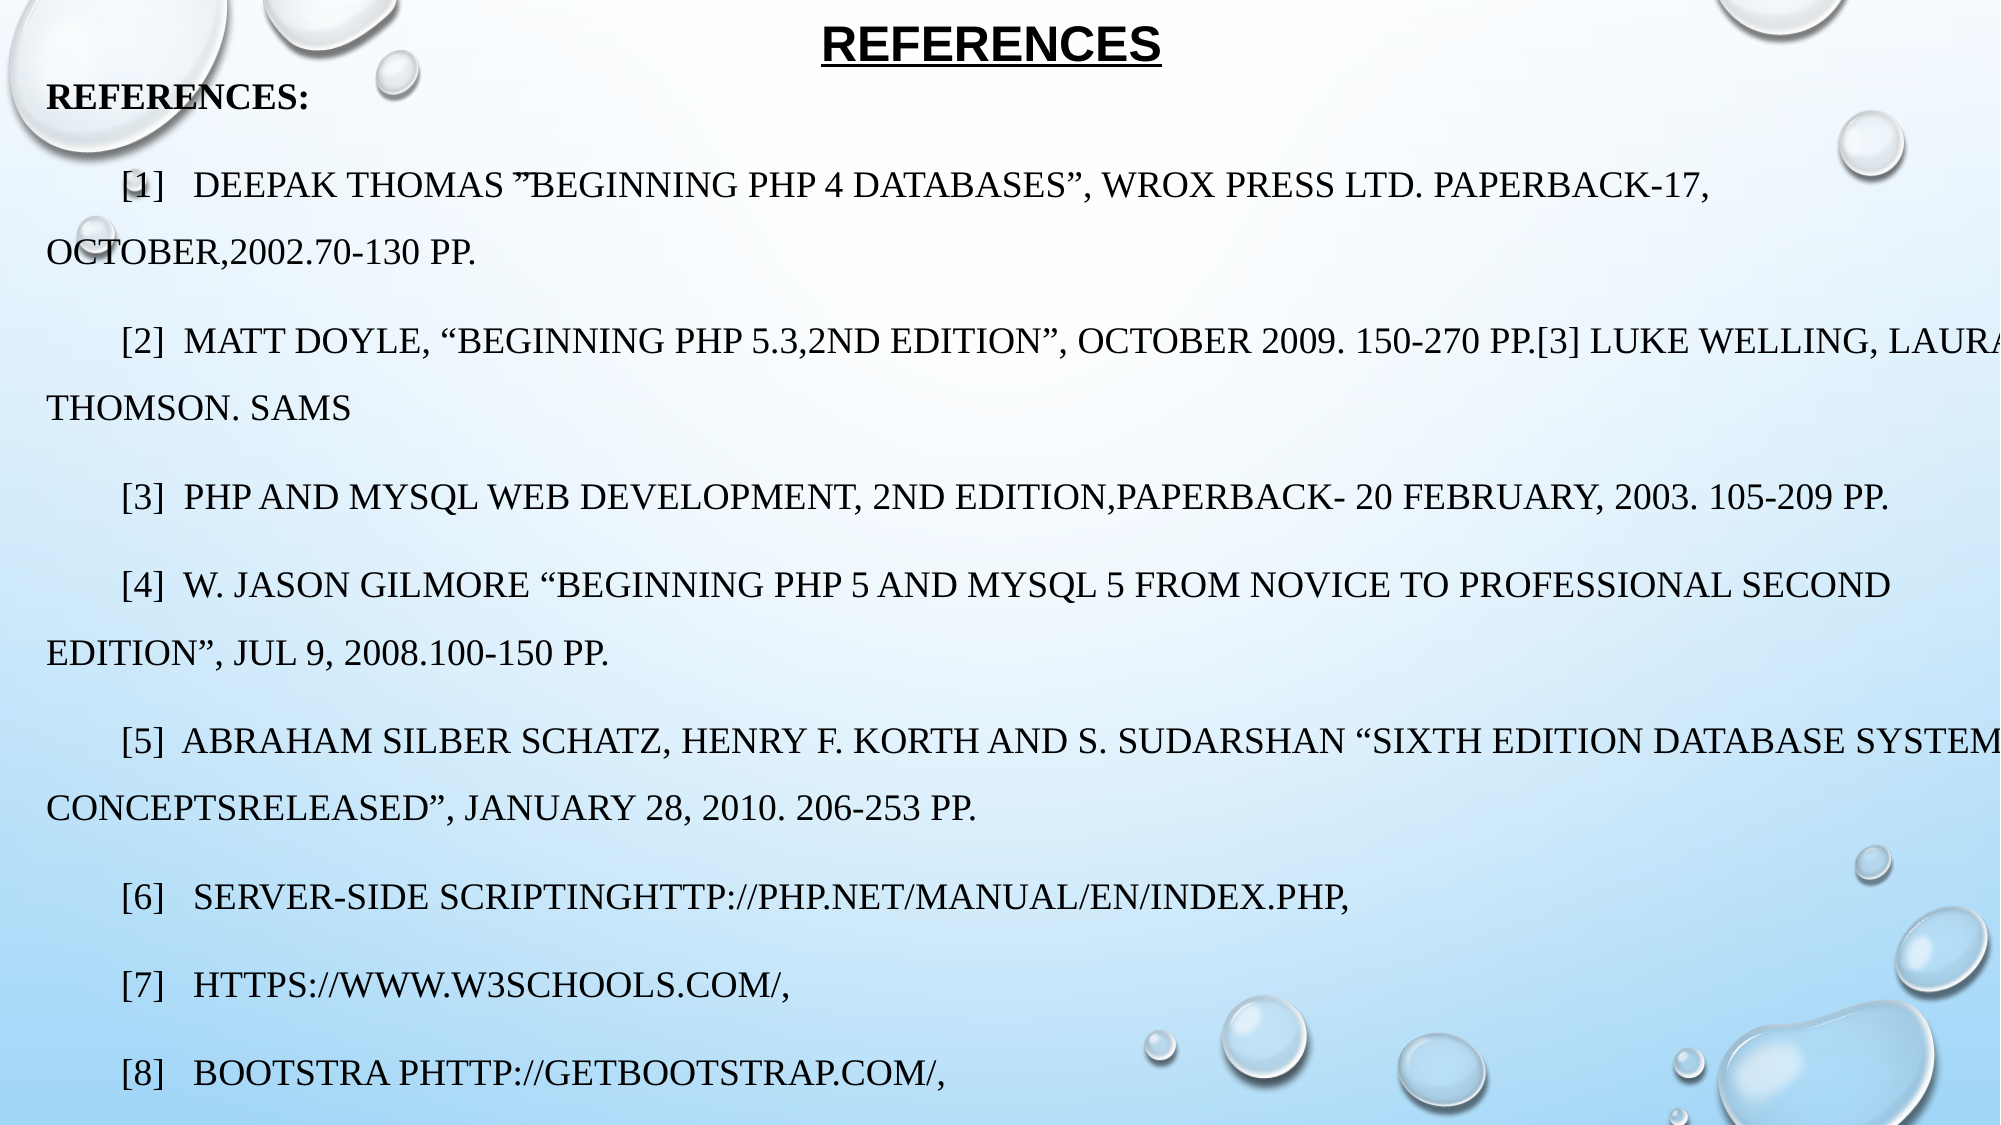

REFERENCES
References:
[1]   Deepak Thomas ͞”Beginning PHP 4 Databases”, Wrox Press Ltd. Paperback-17, October,2002.70-130 pp.
[2]  Matt Doyle, “Beginning PHP 5.3,2nd edition”, October 2009. 150-270 pp.[3] Luke Welling, Laura Thomson. Sams
[3]  PHP and MySQL Web Development, 2nd edition,Paperback- 20 February, 2003. 105-209 pp.
[4]  W. Jason Gilmore “Beginning PHP 5 and MySQL 5 from Novice to Professional SECOND EDITION”, Jul 9, 2008.100-150 pp.
[5]  Abraham Silber schatz, Henry F. Korth and S. Sudarshan “Sixth Edition Database System Conceptsreleased”, January 28, 2010. 206-253 pp.
[6]   Server-Side Scriptinghttp://php.net/manual/en/index.php,
[7]   https://www.w3schools.com/,
[8]   Bootstra phttp://getbootstrap.com/,
[9]  https://stackoverflow.com/,